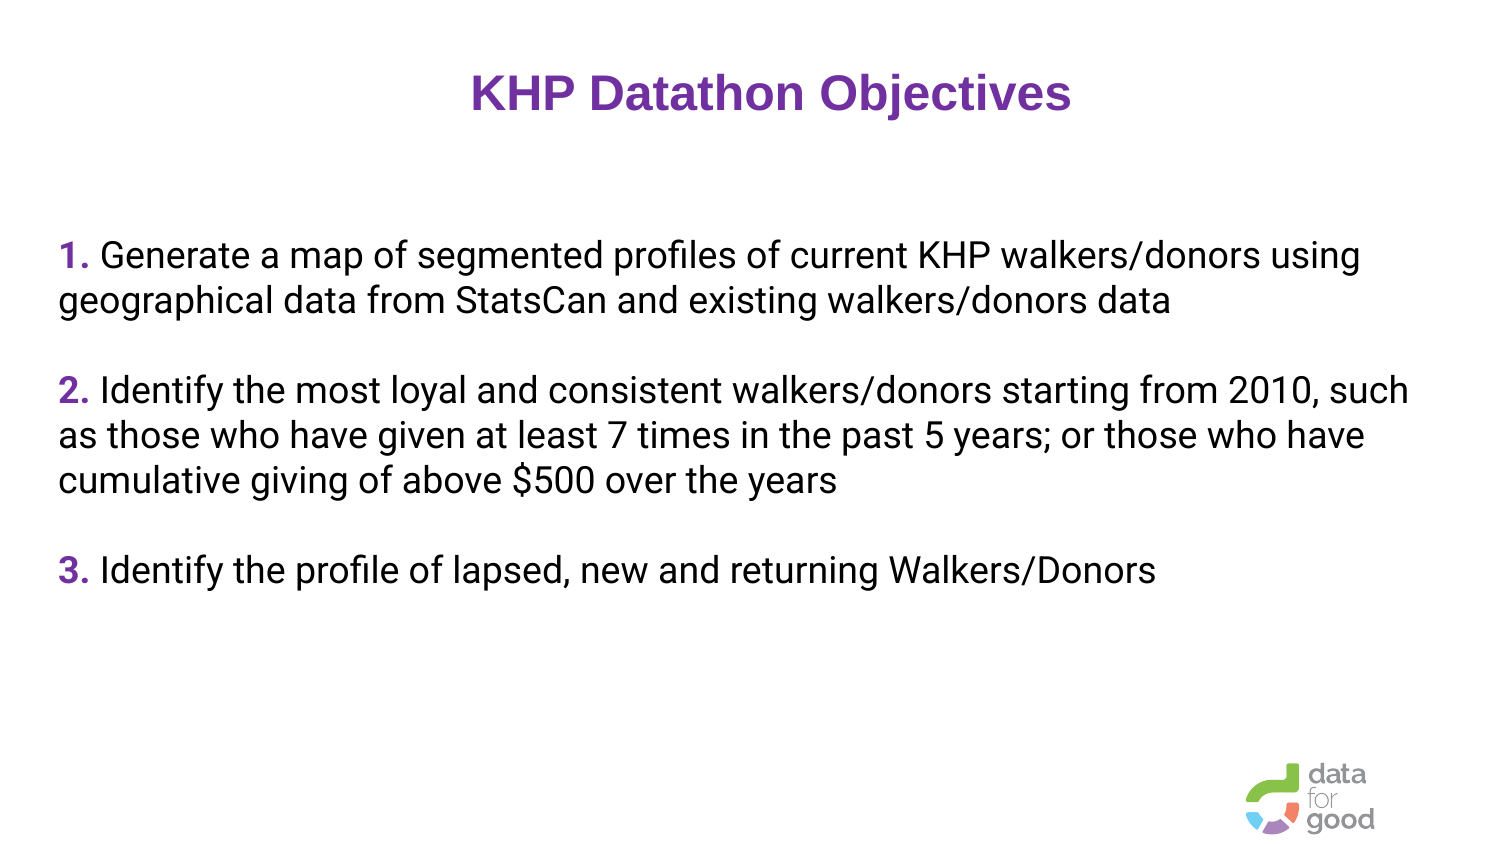

KHP Datathon Objectives
1. Generate a map of segmented profiles of current KHP walkers/donors using geographical data from StatsCan and existing walkers/donors data

2. Identify the most loyal and consistent walkers/donors starting from 2010, such as those who have given at least 7 times in the past 5 years; or those who have cumulative giving of above $500 over the years

3. Identify the profile of lapsed, new and returning Walkers/Donors